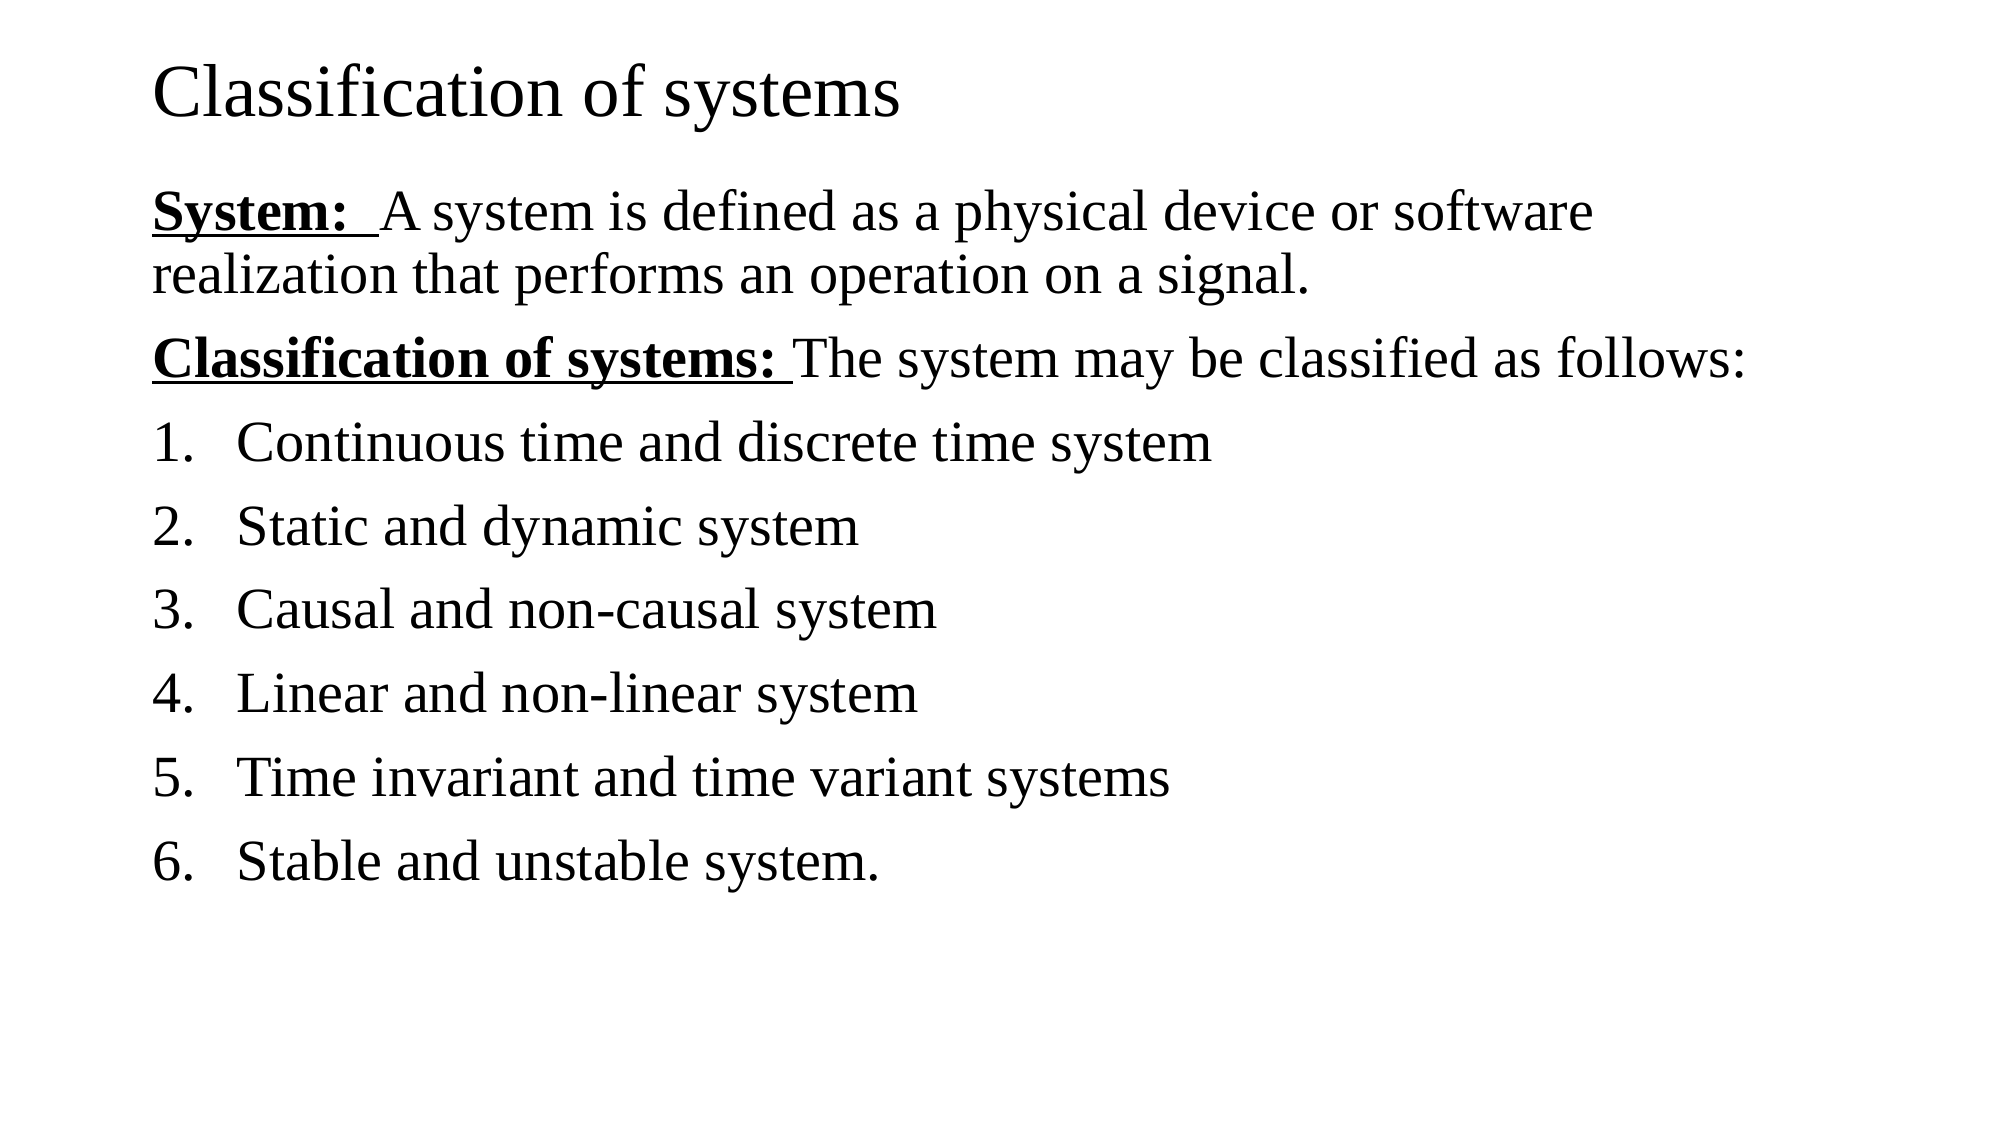

# Classification of systems
System:  A system is defined as a physical device or software realization that performs an operation on a signal.
Classification of systems: The system may be classified as follows:
Continuous time and discrete time system
Static and dynamic system
Causal and non-causal system
Linear and non-linear system
Time invariant and time variant systems
Stable and unstable system.